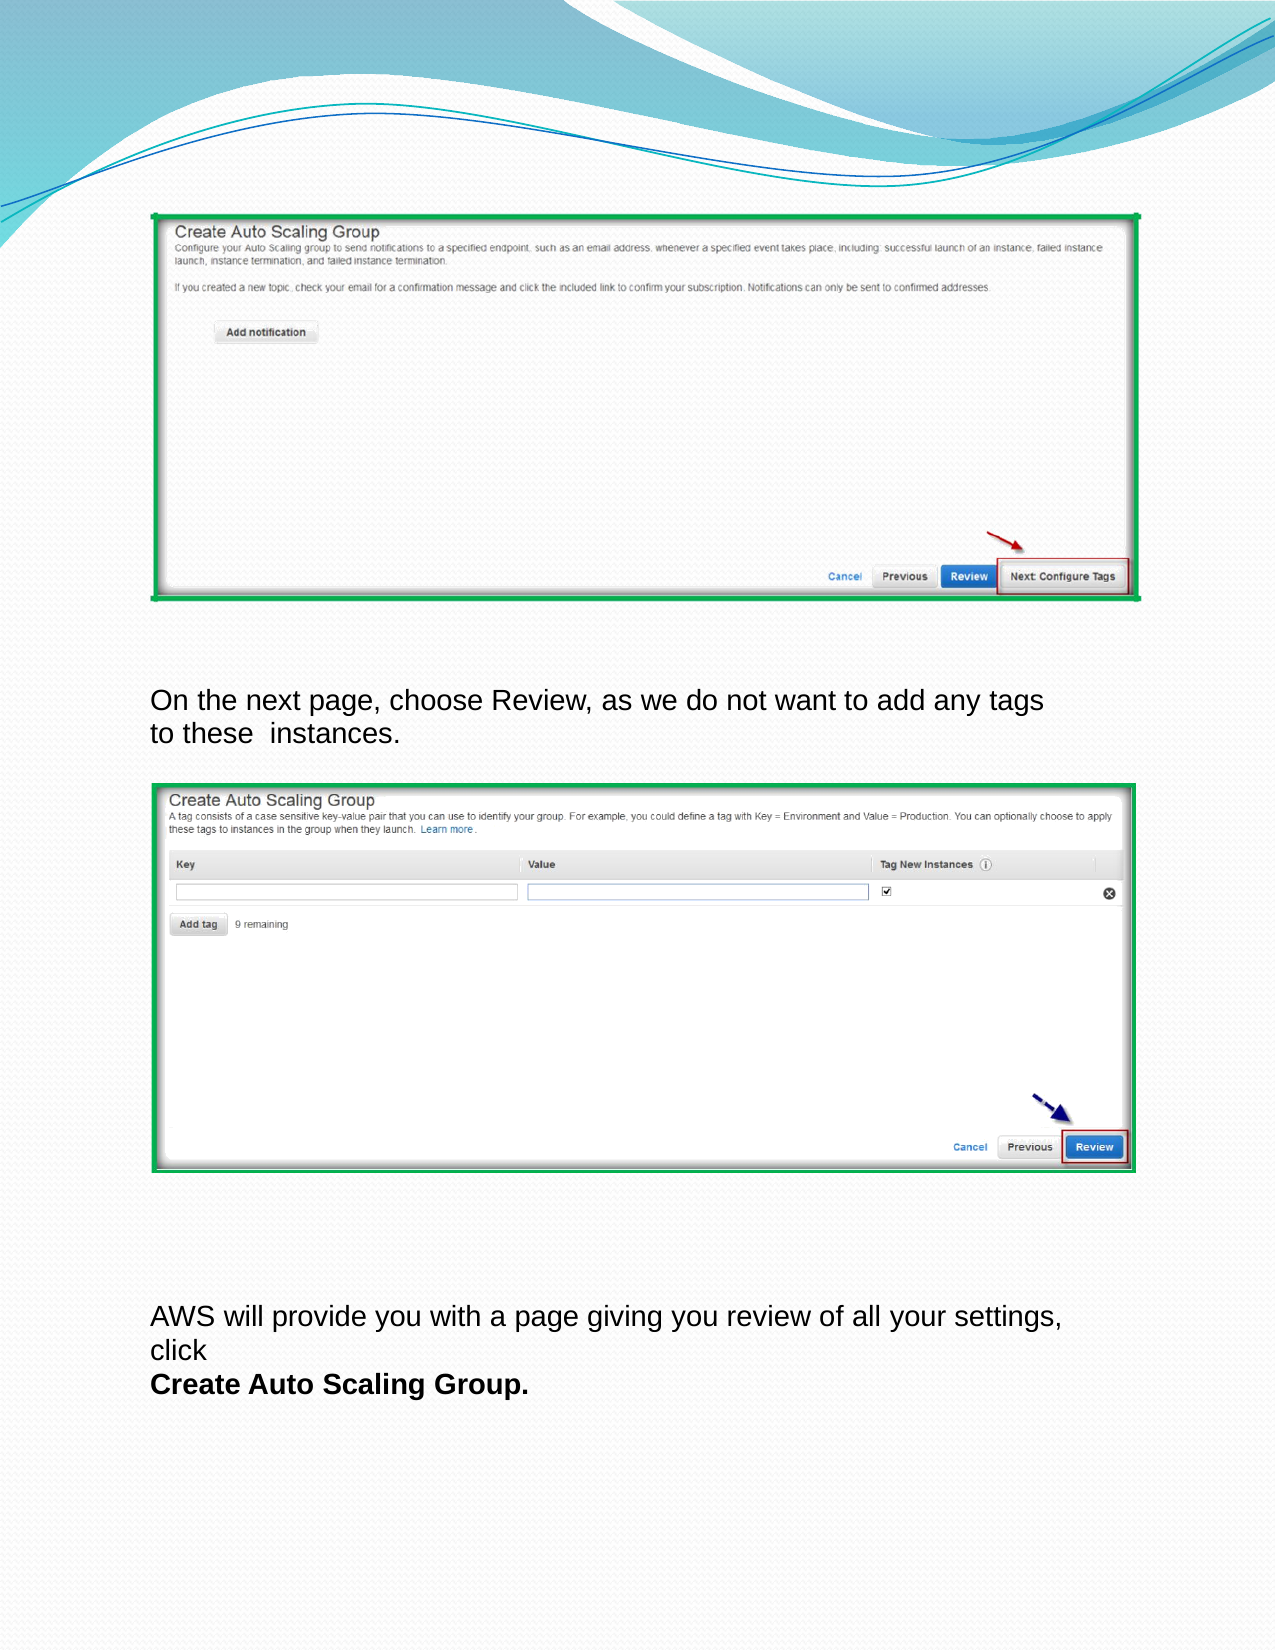

On the next page, choose Review, as we do not want to add any tags to these  instances.

AWS will provide you with a page giving you review of all your settings, click
Create Auto Scaling Group.